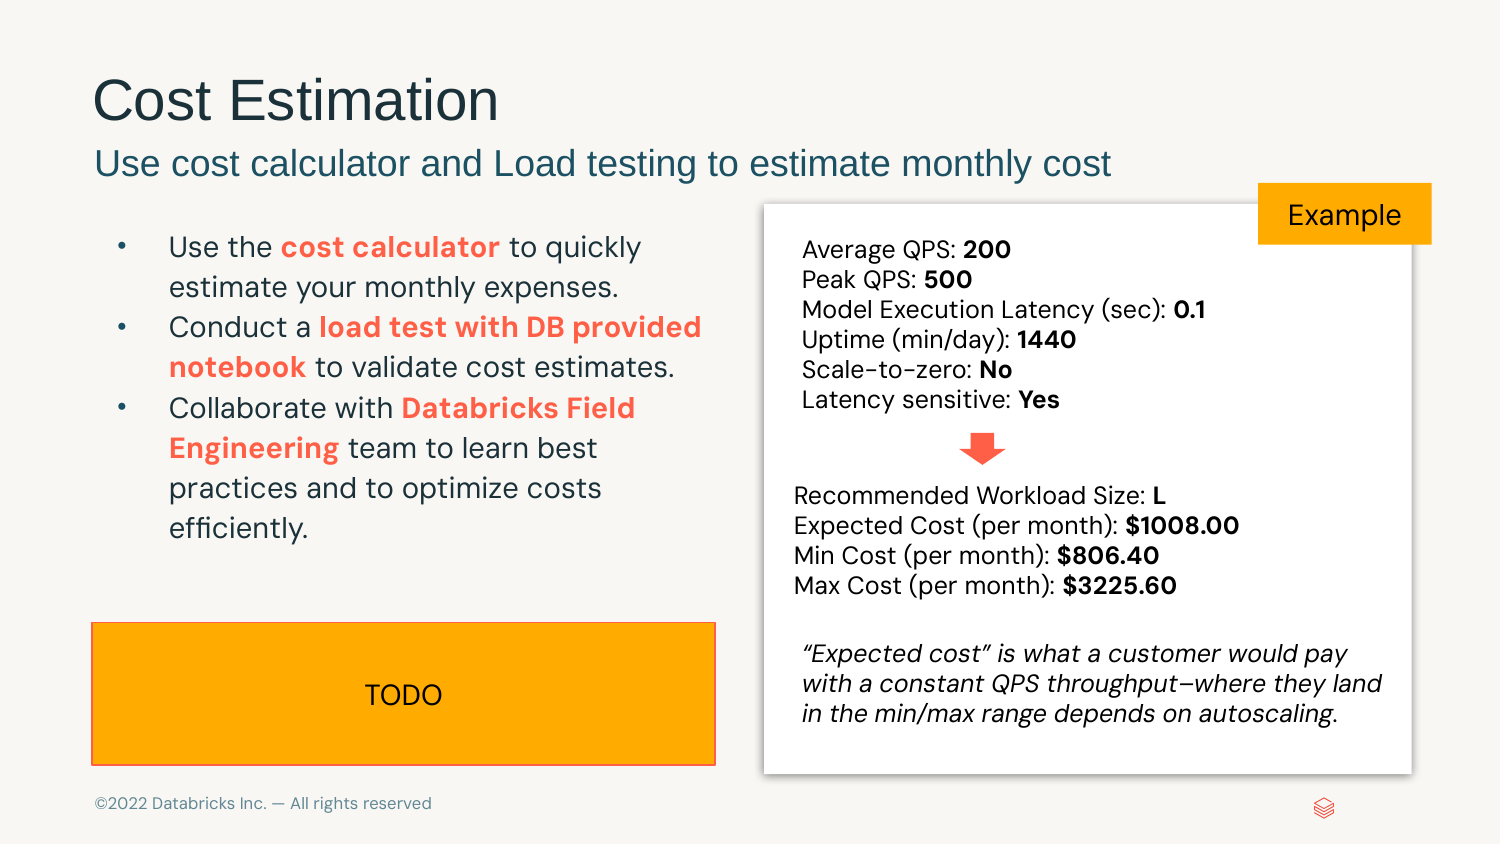

# Cost Estimation
Use cost calculator and Load testing to estimate monthly cost
Example

Average QPS: 200
Peak QPS: 500
Model Execution Latency (sec): 0.1
Uptime (min/day): 1440
Scale-to-zero: No
Latency sensitive: Yes
Use the cost calculator to quickly estimate your monthly expenses.
Conduct a load test with DB provided notebook to validate cost estimates.
Collaborate with Databricks Field Engineering team to learn best practices and to optimize costs efficiently.

Cost Calculator

Recommended Workload Size: L
Expected Cost (per month): $1008.00
Min Cost (per month): $806.40
Max Cost (per month): $3225.60
TODO
“Expected cost” is what a customer would pay with a constant QPS throughput–where they land in the min/max range depends on autoscaling.